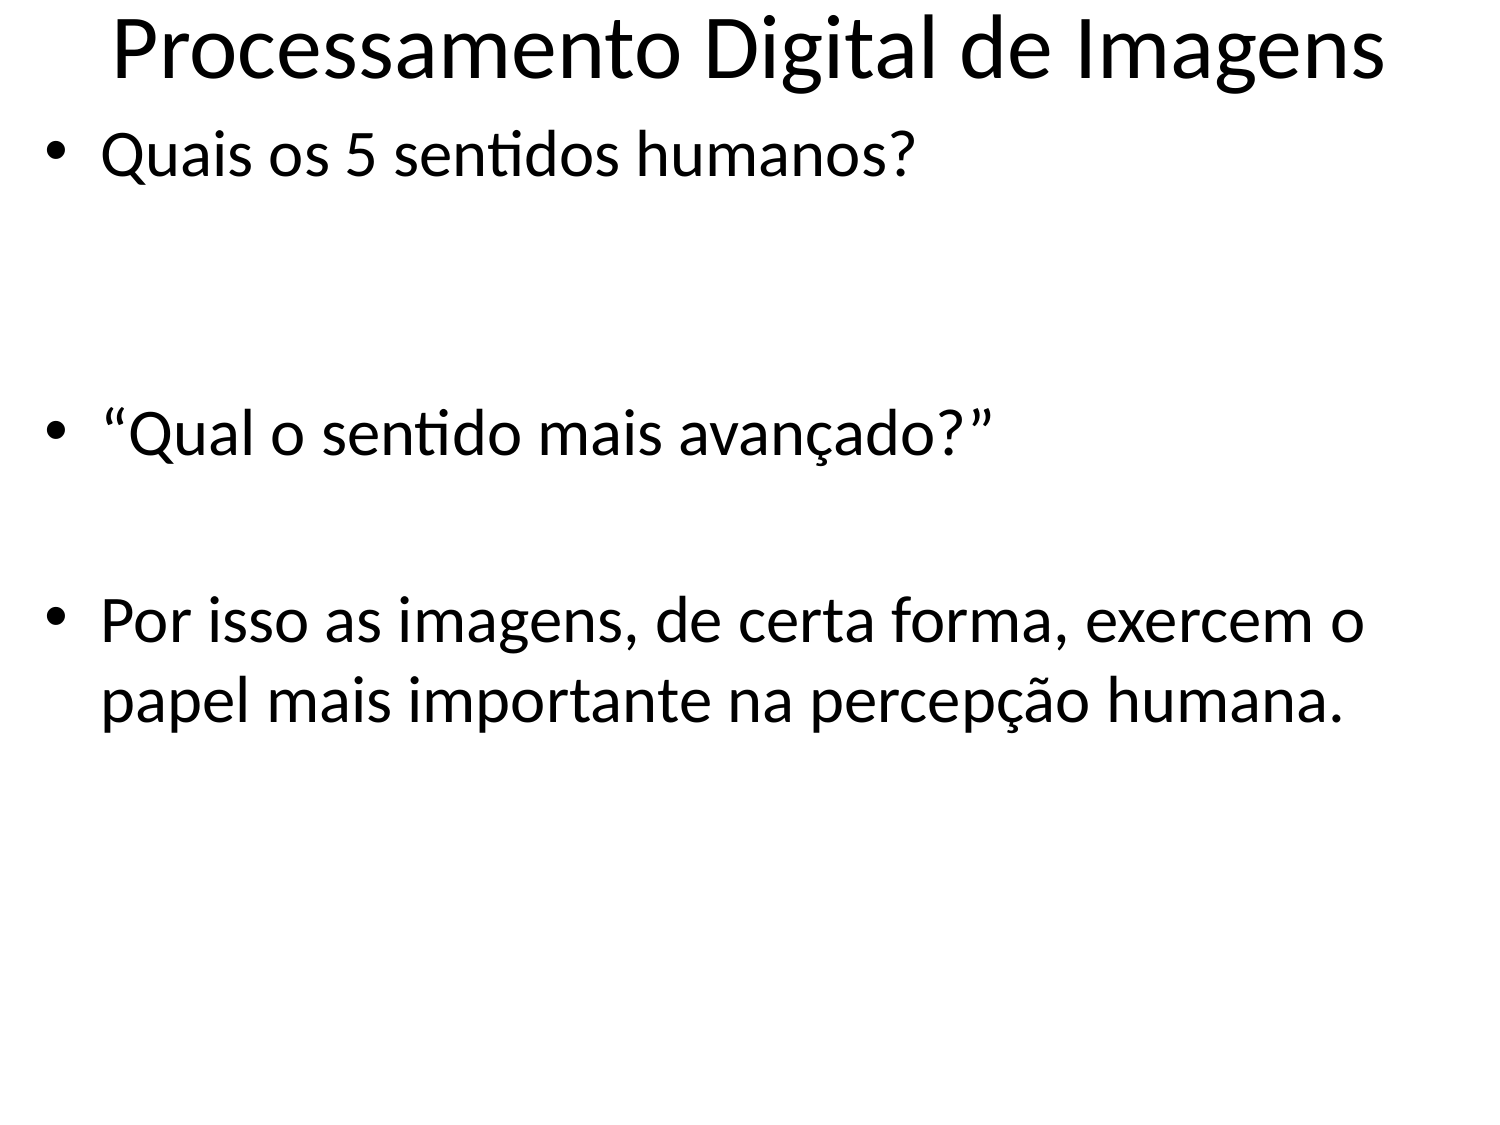

# Processamento Digital de Imagens
Quais os 5 sentidos humanos?

“Qual o sentido mais avançado?”

Por isso as imagens, de certa forma, exercem o papel mais importante na percepção humana.